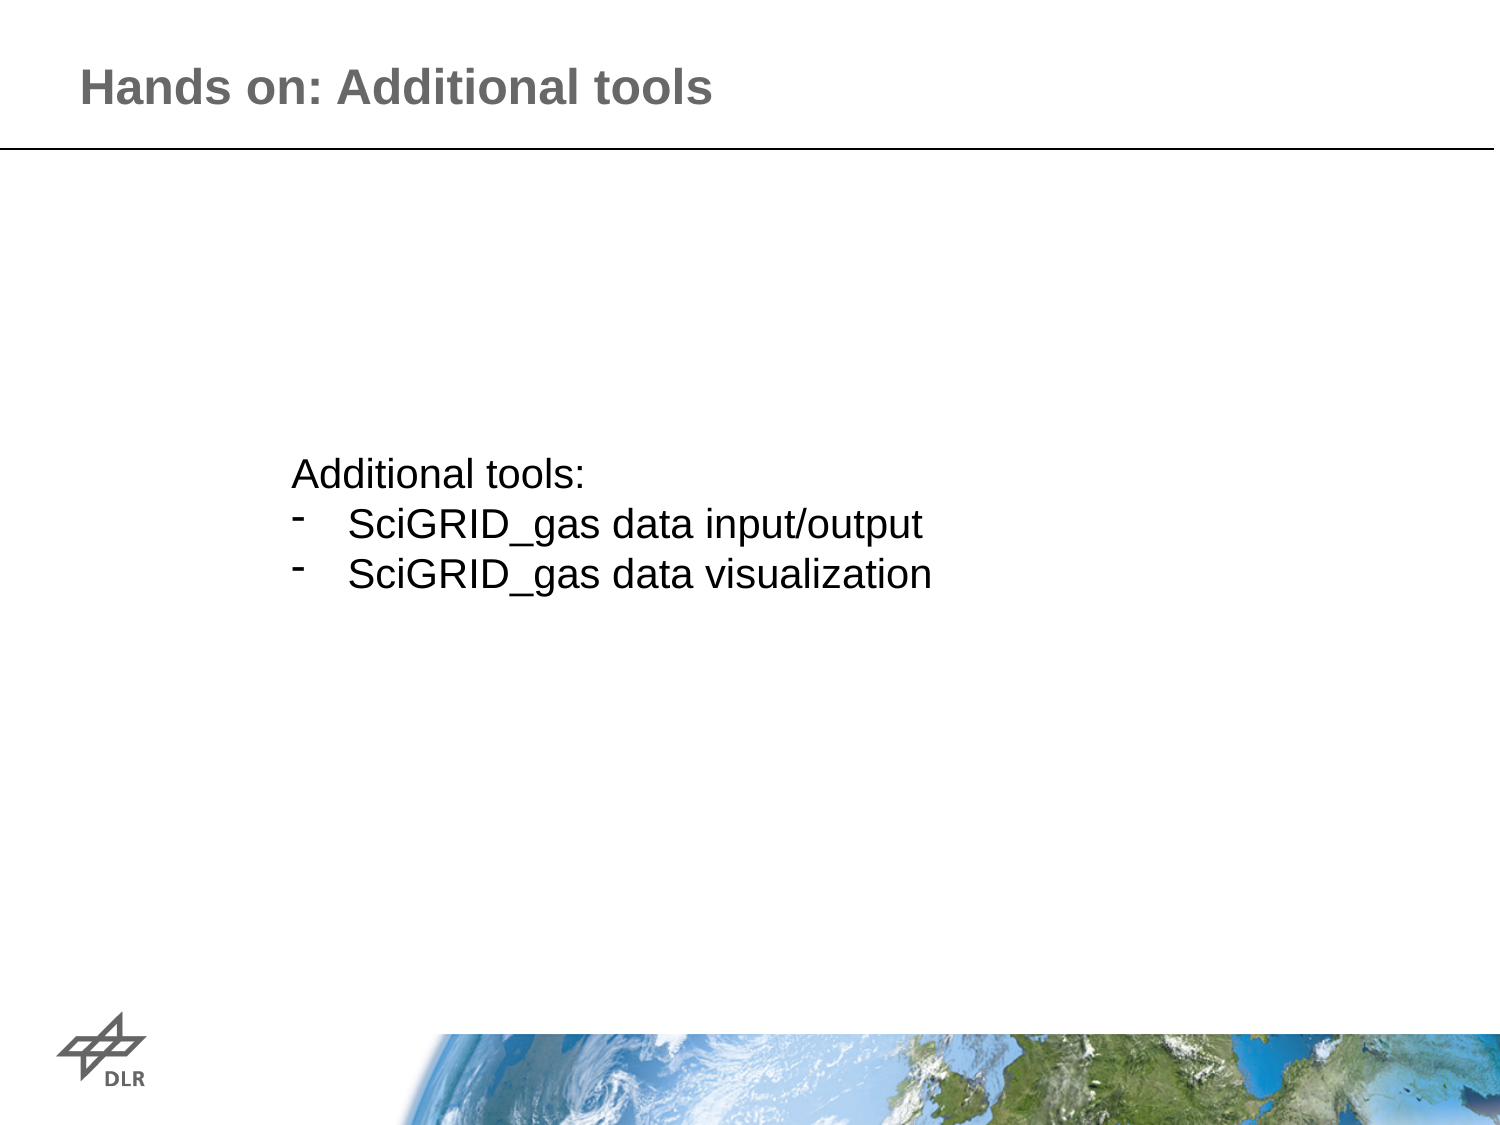

Hands on: Additional tools
Additional tools:
SciGRID_gas data input/output
SciGRID_gas data visualization